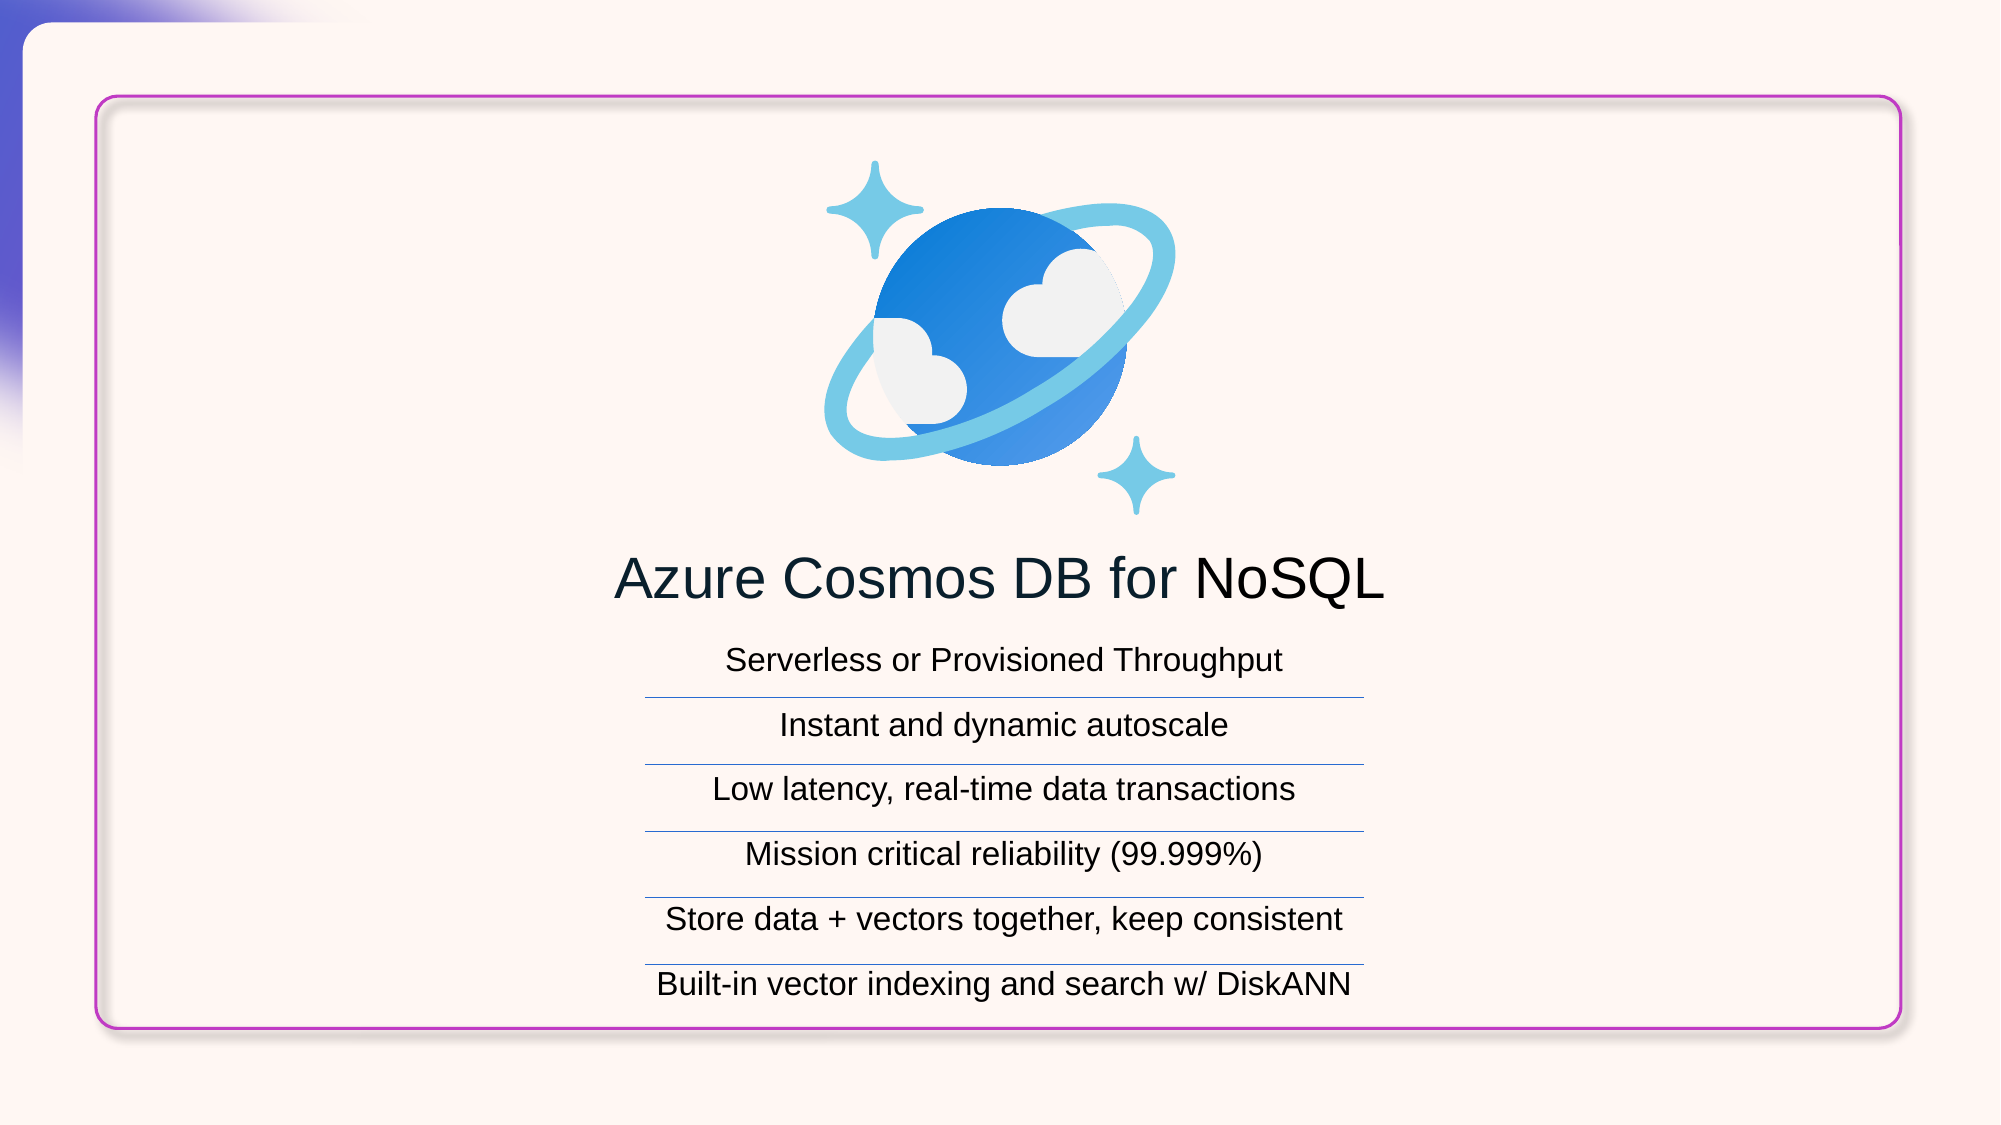

Announcement slide (dark) with color wipe

Azure Cosmos DB for NoSQL
Serverless or Provisioned Throughput
Instant and dynamic autoscale
Low latency, real-time data transactions
Mission critical reliability (99.999%)
Store data + vectors together, keep consistent
Built-in vector indexing and search w/ DiskANN